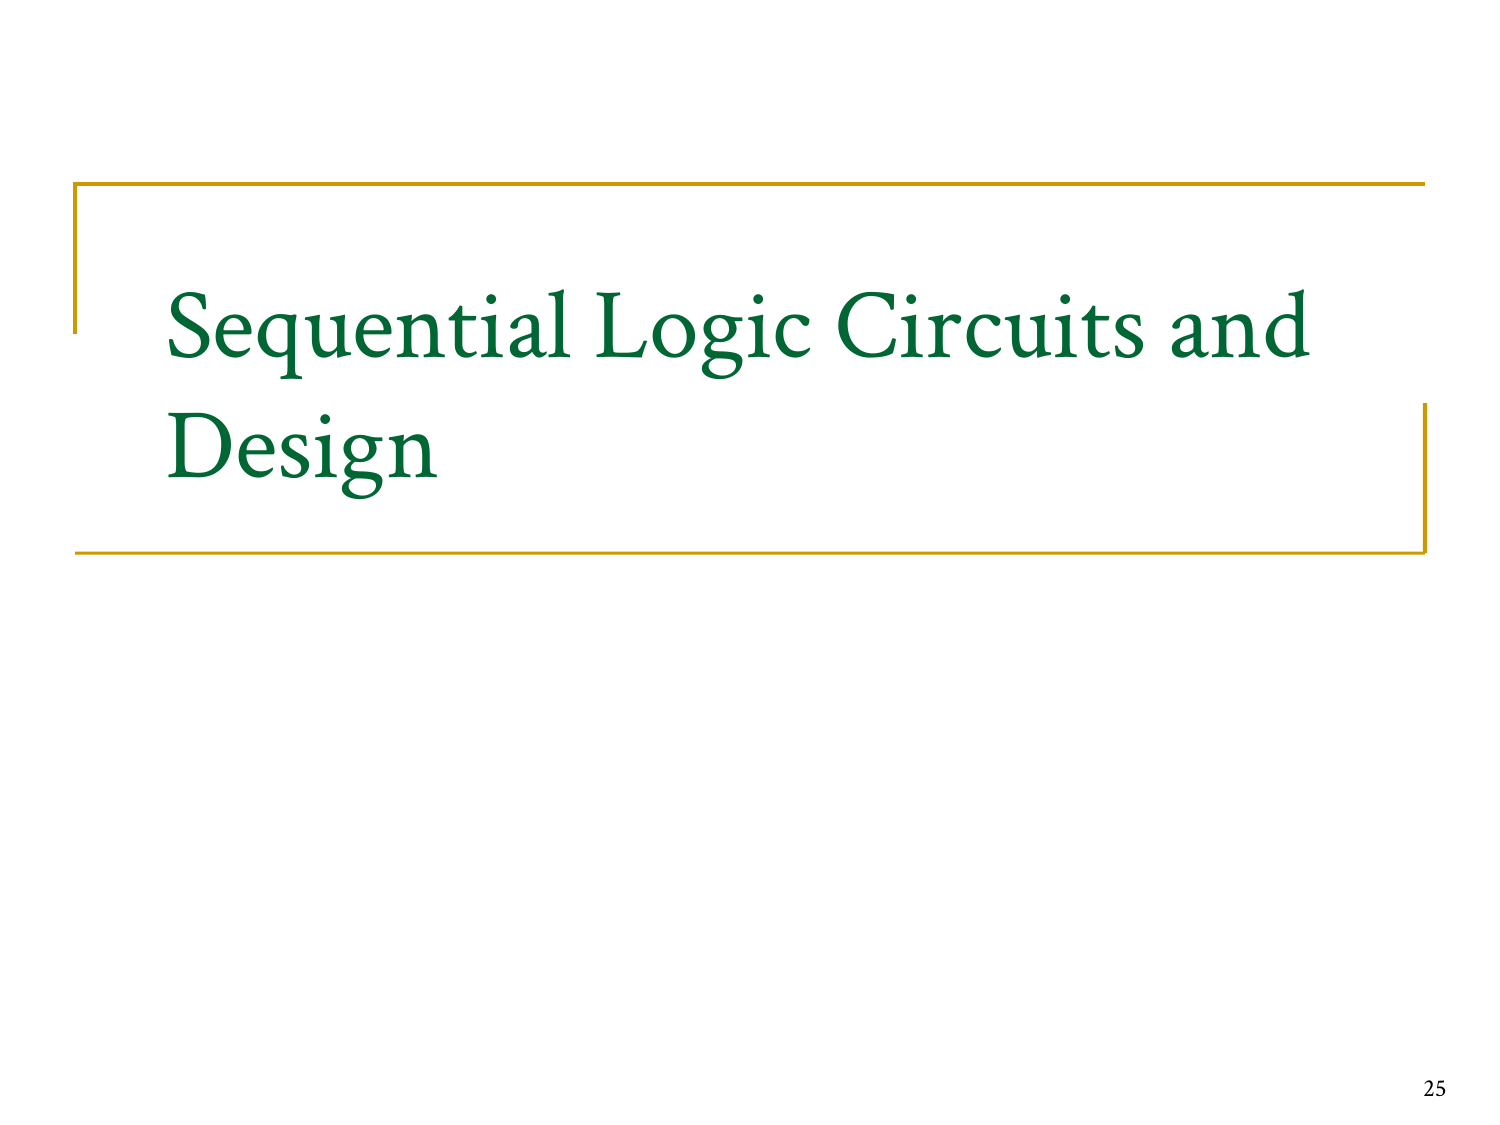

# Sequential Logic Circuits and Design

25